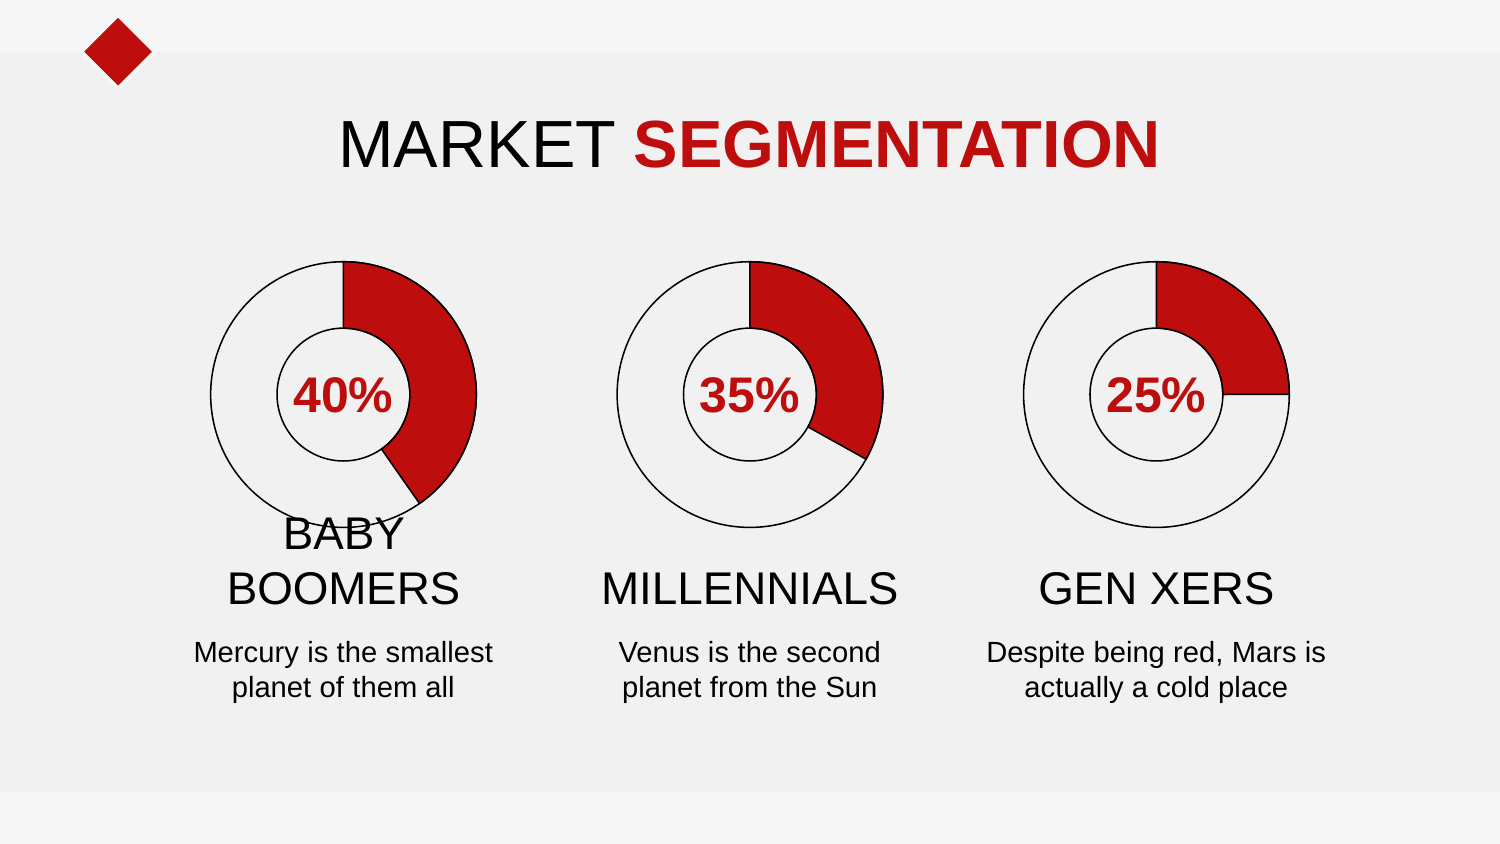

MARKET SEGMENTATION

# 40%
35%
25%
BABY BOOMERS
MILLENNIALS
GEN XERS
Mercury is the smallest planet of them all
Venus is the second planet from the Sun
Despite being red, Mars is actually a cold place